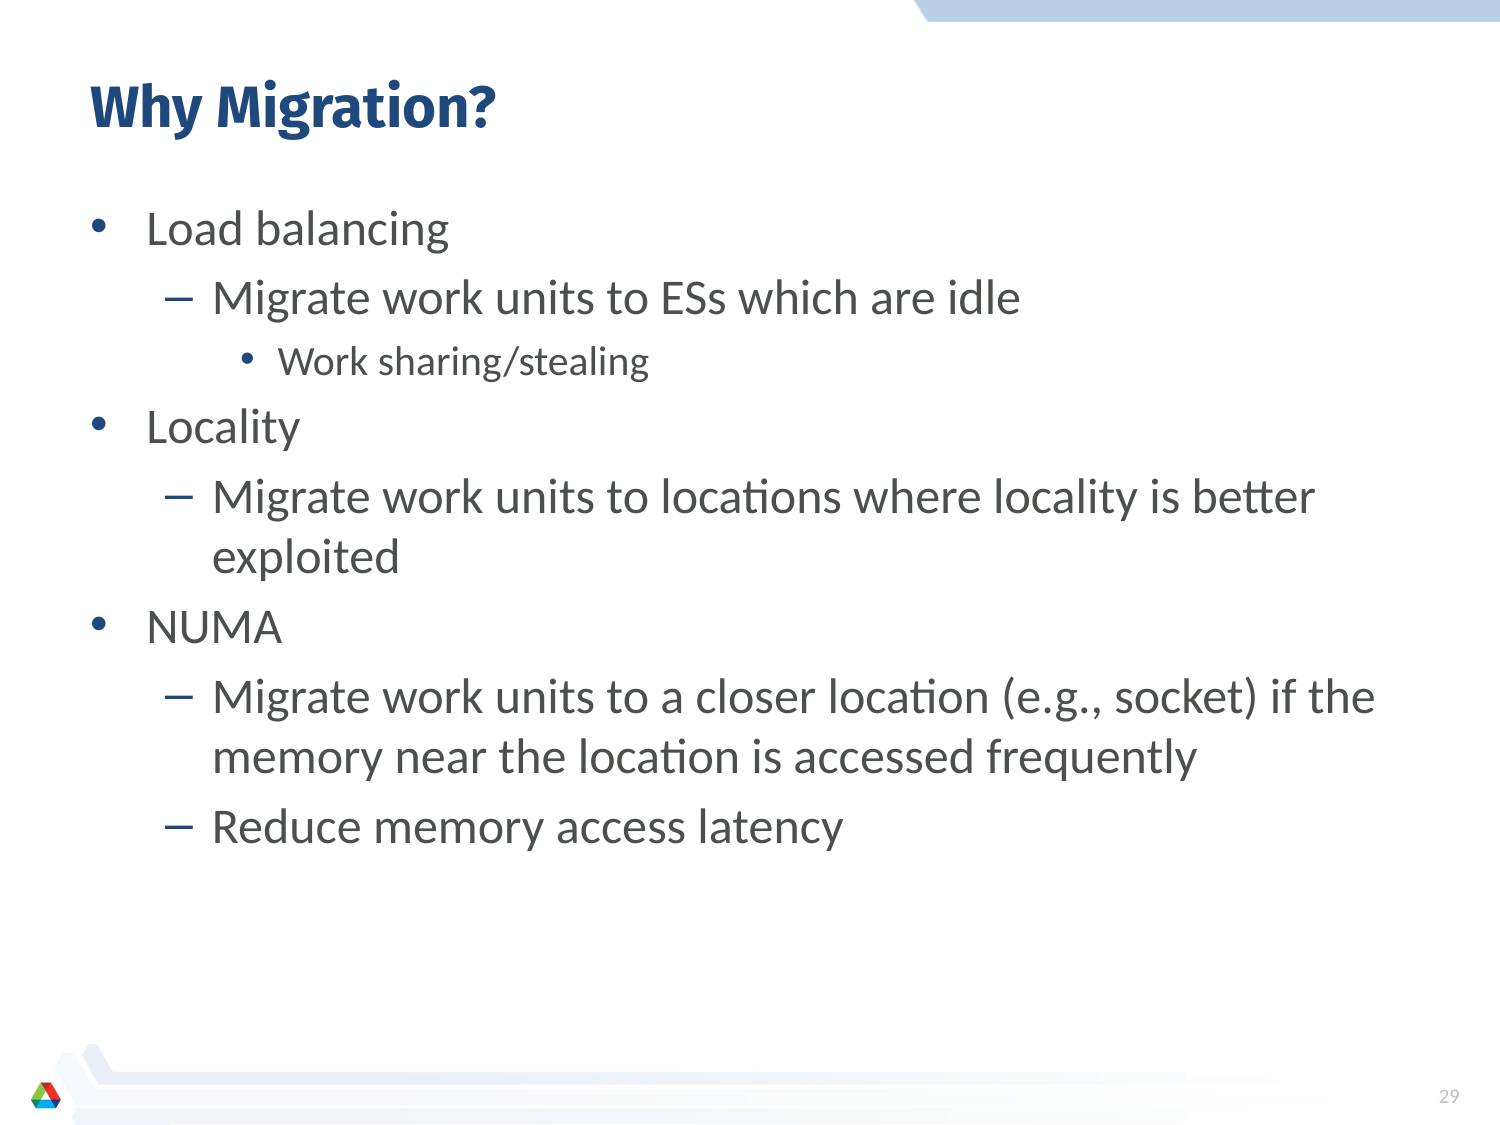

# Why Migration?
Load balancing
Migrate work units to ESs which are idle
Work sharing/stealing
Locality
Migrate work units to locations where locality is better exploited
NUMA
Migrate work units to a closer location (e.g., socket) if the memory near the location is accessed frequently
Reduce memory access latency

29